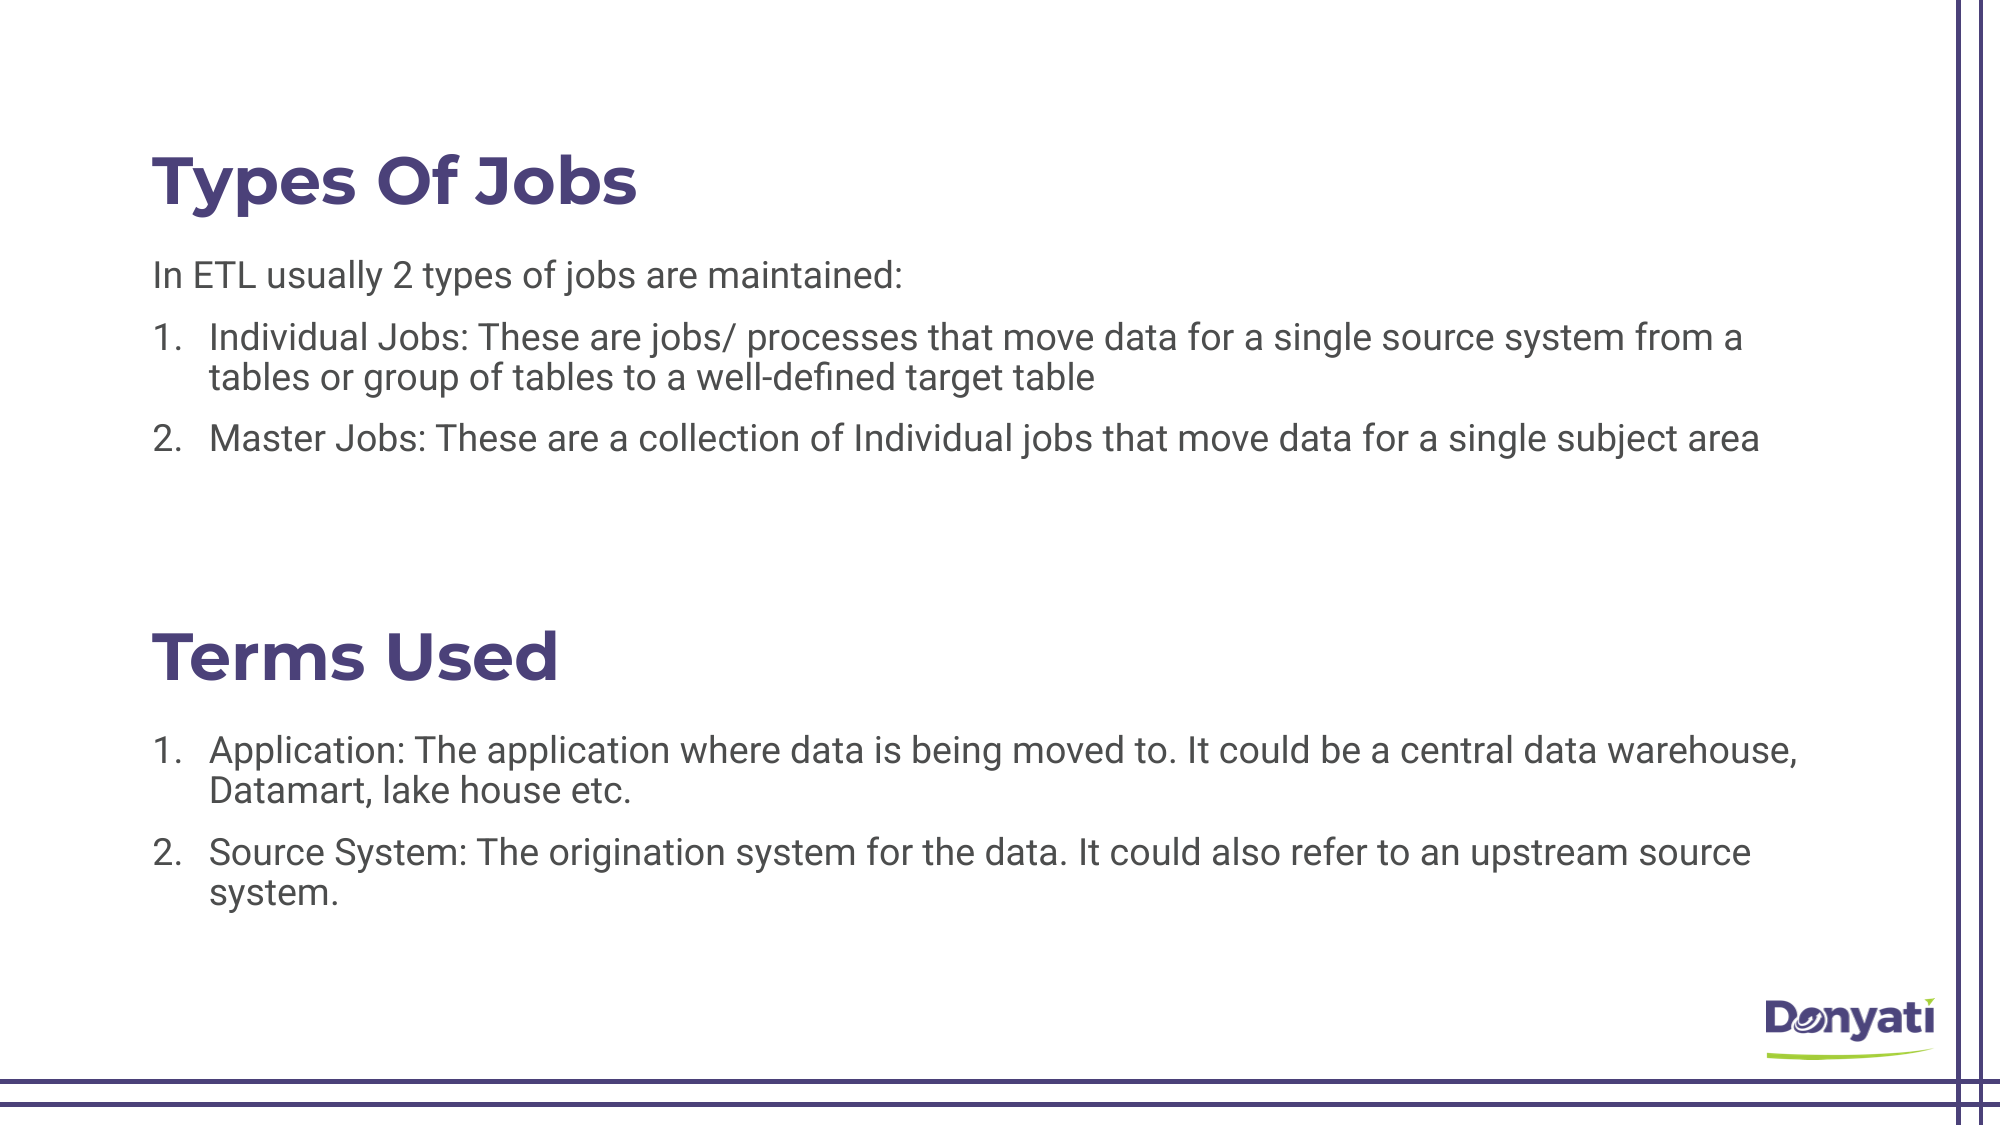

# Types Of Jobs
In ETL usually 2 types of jobs are maintained:
Individual Jobs: These are jobs/ processes that move data for a single source system from a tables or group of tables to a well-defined target table
Master Jobs: These are a collection of Individual jobs that move data for a single subject area
Terms Used
Application: The application where data is being moved to. It could be a central data warehouse, Datamart, lake house etc.
Source System: The origination system for the data. It could also refer to an upstream source system.